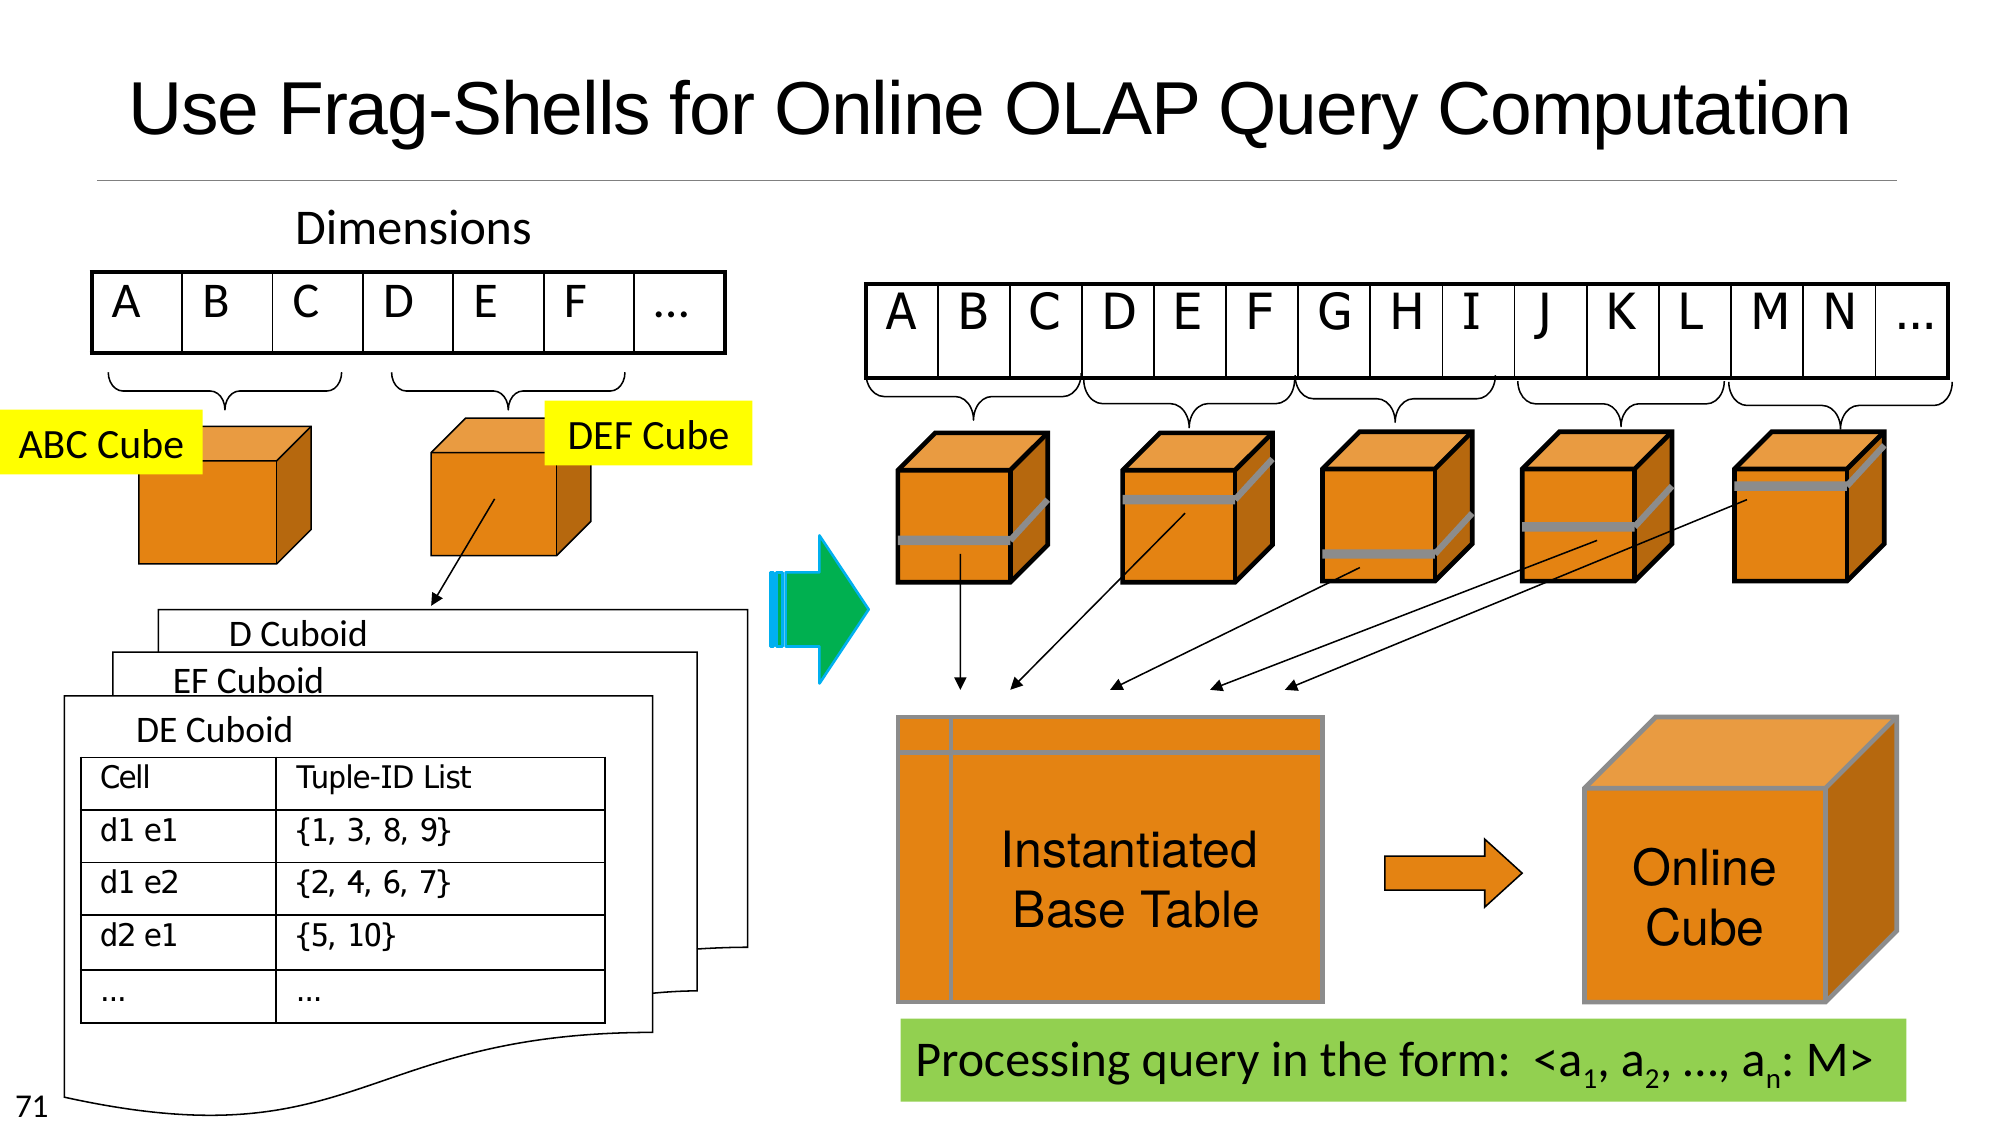

# Use Frag-Shells for Online OLAP Query Computation
Dimensions
| A | B | C | D | E | F | … |
| --- | --- | --- | --- | --- | --- | --- |

| A | B | C | D | E | F | G | H | I | J | K | L | M | N | … |
| --- | --- | --- | --- | --- | --- | --- | --- | --- | --- | --- | --- | --- | --- | --- |

DEF Cube
ABC Cube

Instantiated
Base Table
Online
Cube

D Cuboid

EF Cuboid
DE Cuboid
| Cell | Tuple-ID List |
| --- | --- |
| d1 e1 | {1, 3, 8, 9} |
| d1 e2 | {2, 4, 6, 7} |
| d2 e1 | {5, 10} |
| … | … |
Processing query in the form:  <a1, a2, …, an: M>